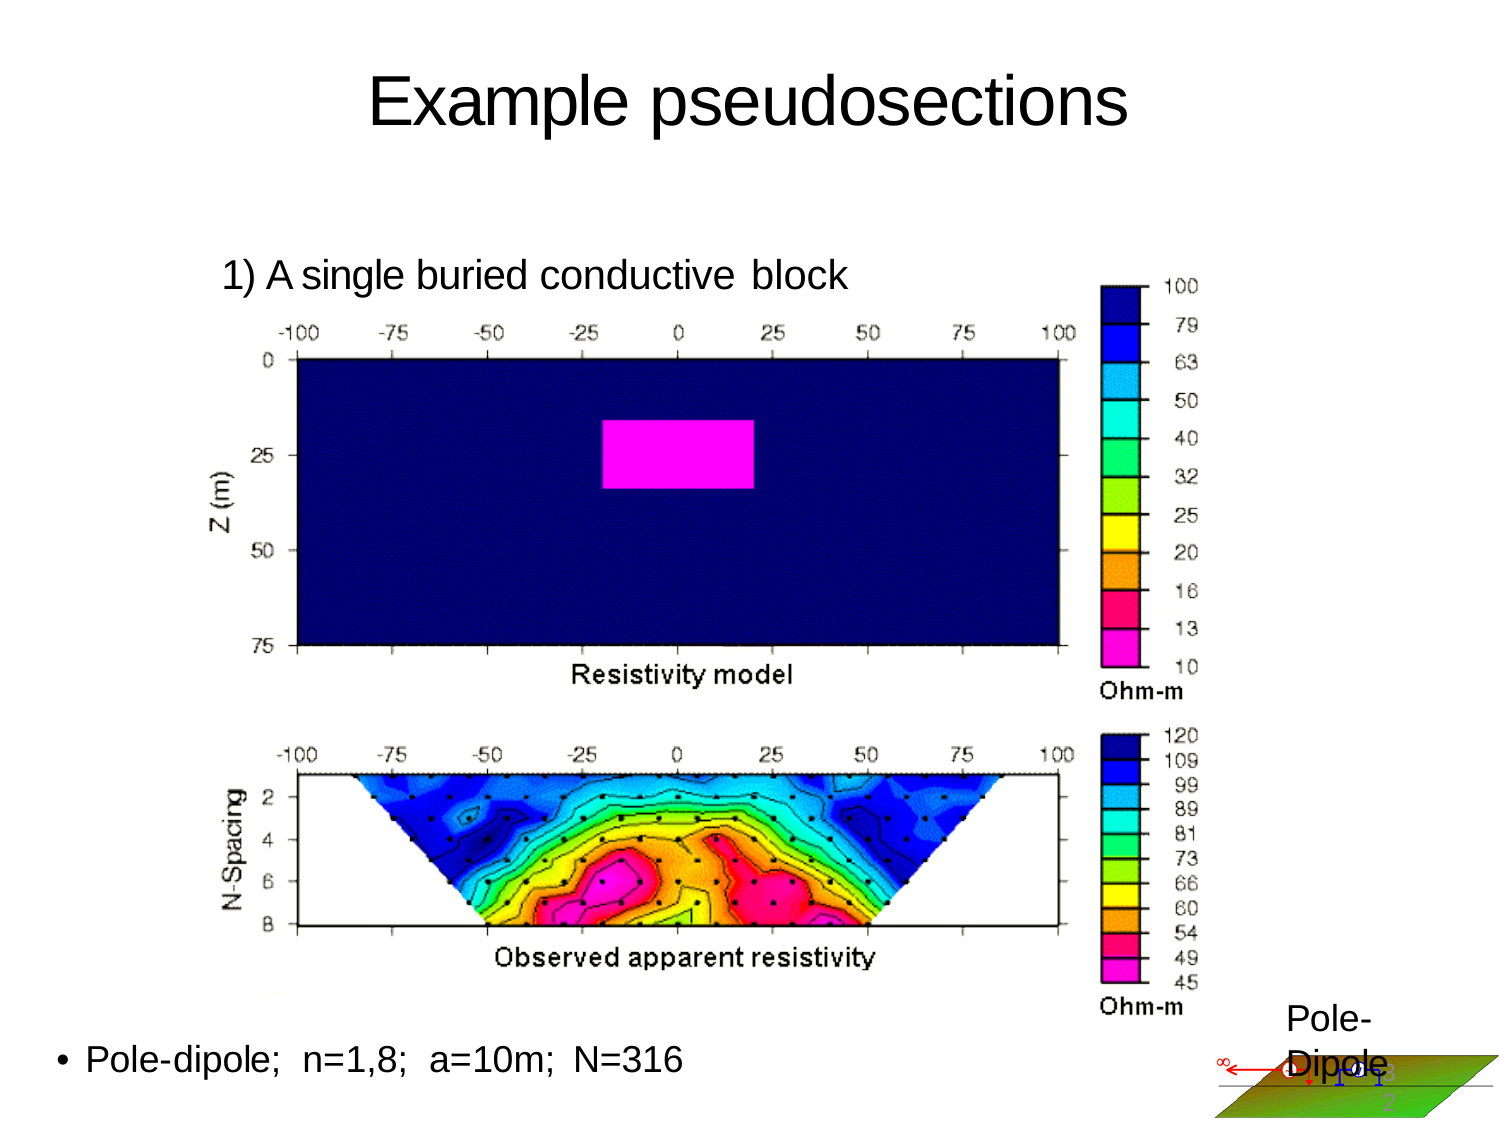

Example pseudosections
1) A single buried conductive block

Pole-Dipole
• Pole-dipole;  n=1,8;  a=10m;	N=316

32